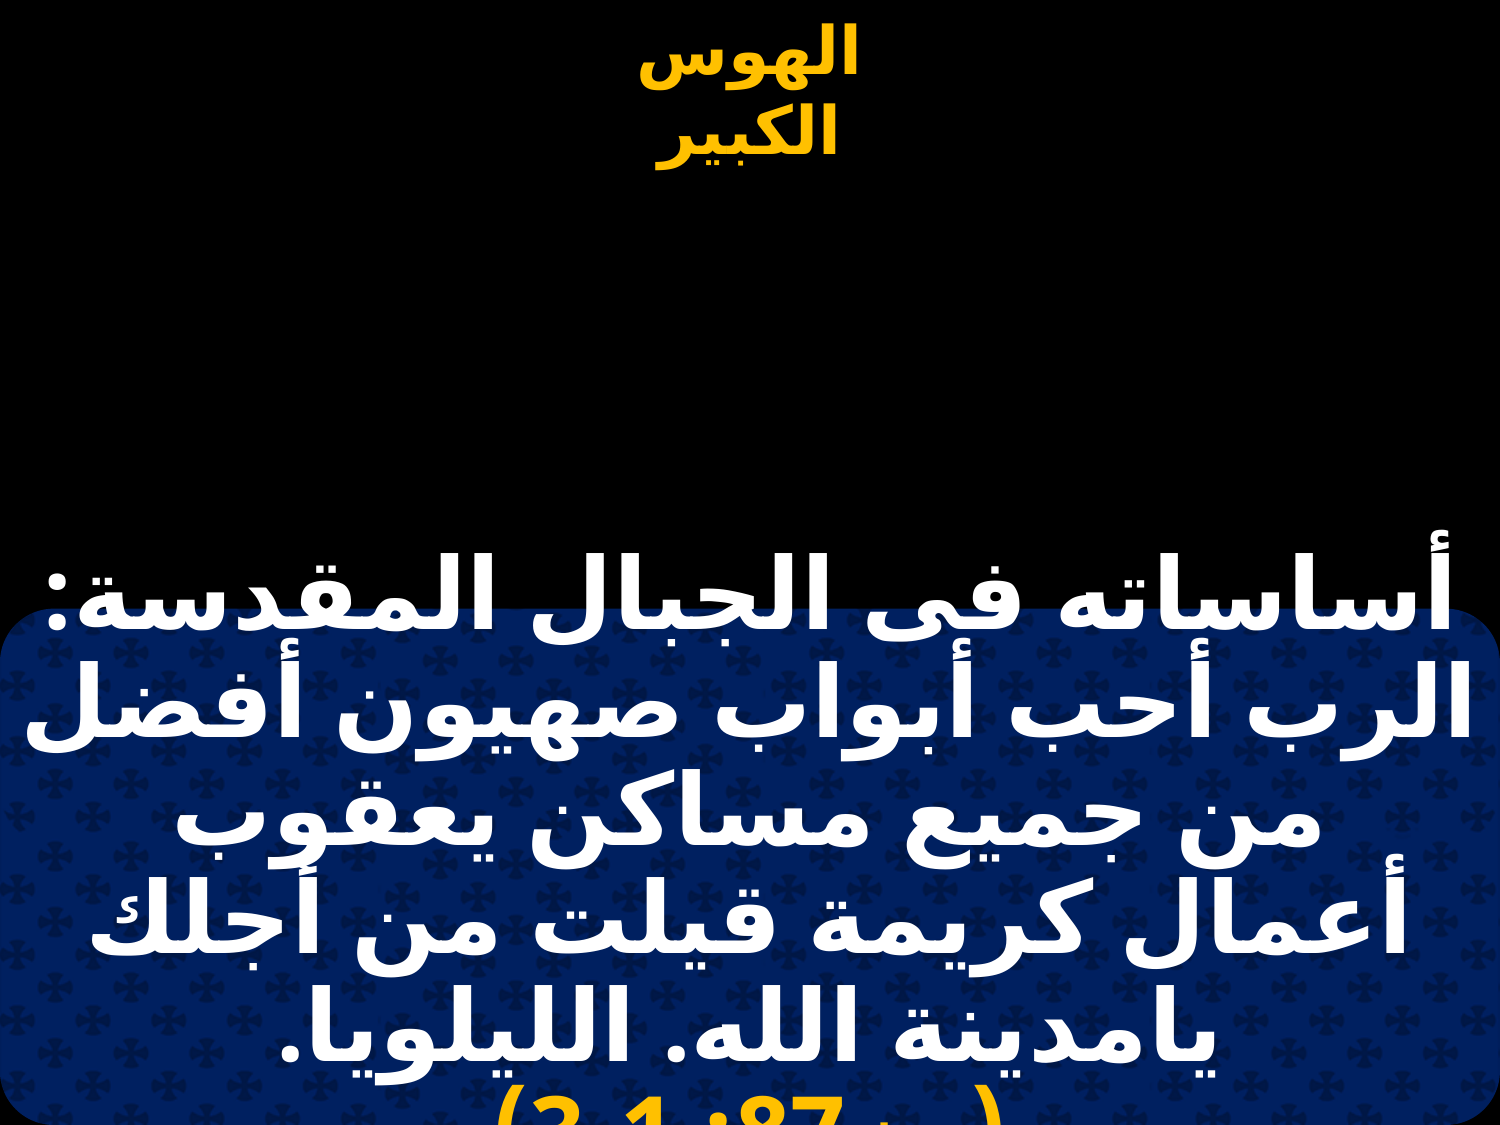

#
أساساته فى الجبال المقدسة: الرب أحب أبواب صهيون أفضل من جميع مساكن يعقوب أعمال كريمة قيلت من أجلك يامدينة الله. الليلويا.
(مز87: 1-3)